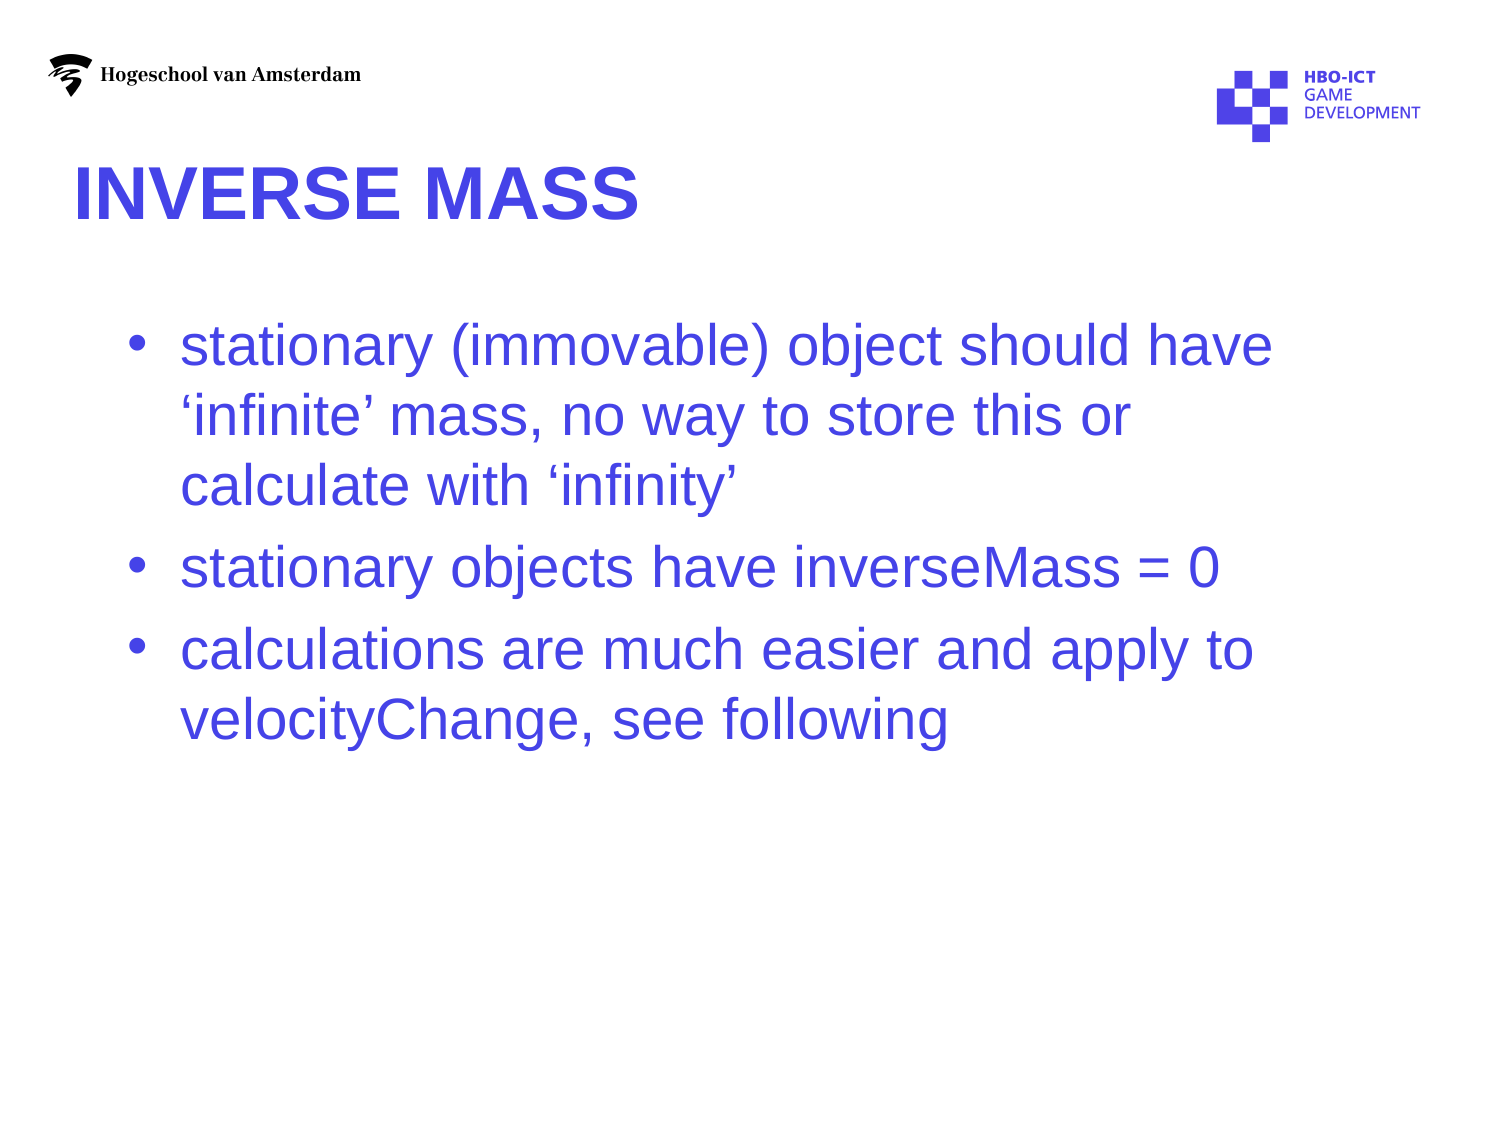

# Inverse Mass
stationary (immovable) object should have ‘infinite’ mass, no way to store this or calculate with ‘infinity’
stationary objects have inverseMass = 0
calculations are much easier and apply to velocityChange, see following